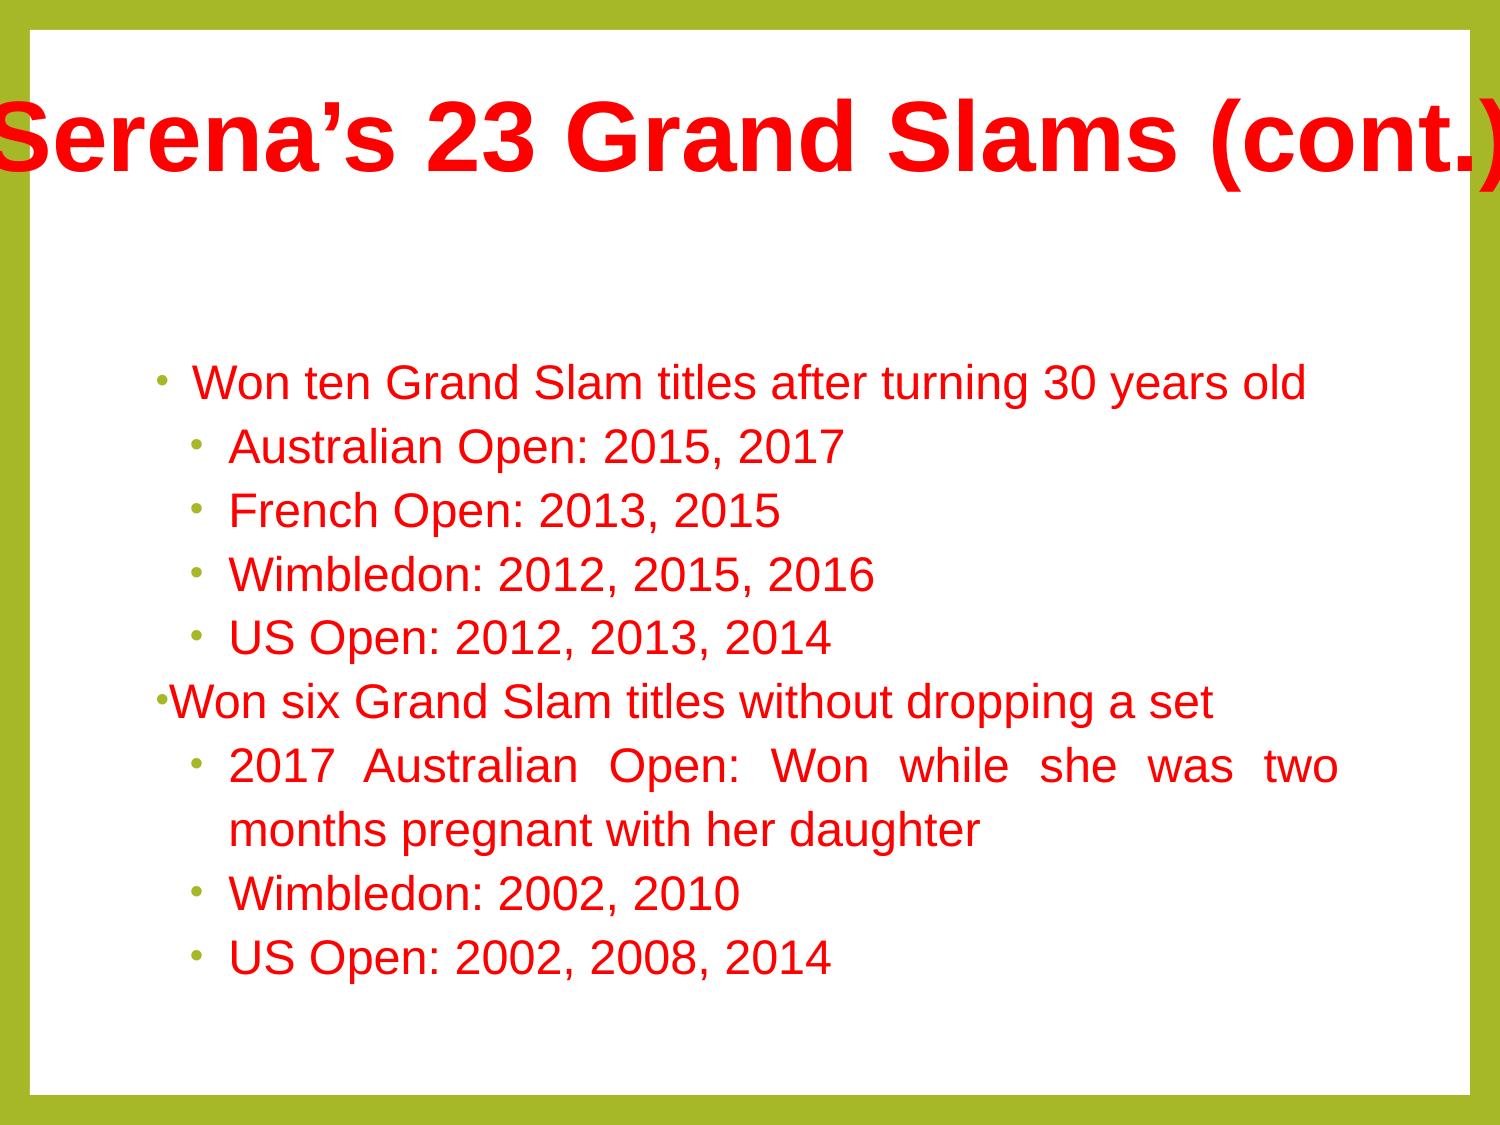

# Serena’s 23 Grand Slams (cont.)
Won ten Grand Slam titles after turning 30 years old
Australian Open: 2015, 2017
French Open: 2013, 2015
Wimbledon: 2012, 2015, 2016
US Open: 2012, 2013, 2014
Won six Grand Slam titles without dropping a set
2017 Australian Open: Won while she was two months pregnant with her daughter
Wimbledon: 2002, 2010
US Open: 2002, 2008, 2014